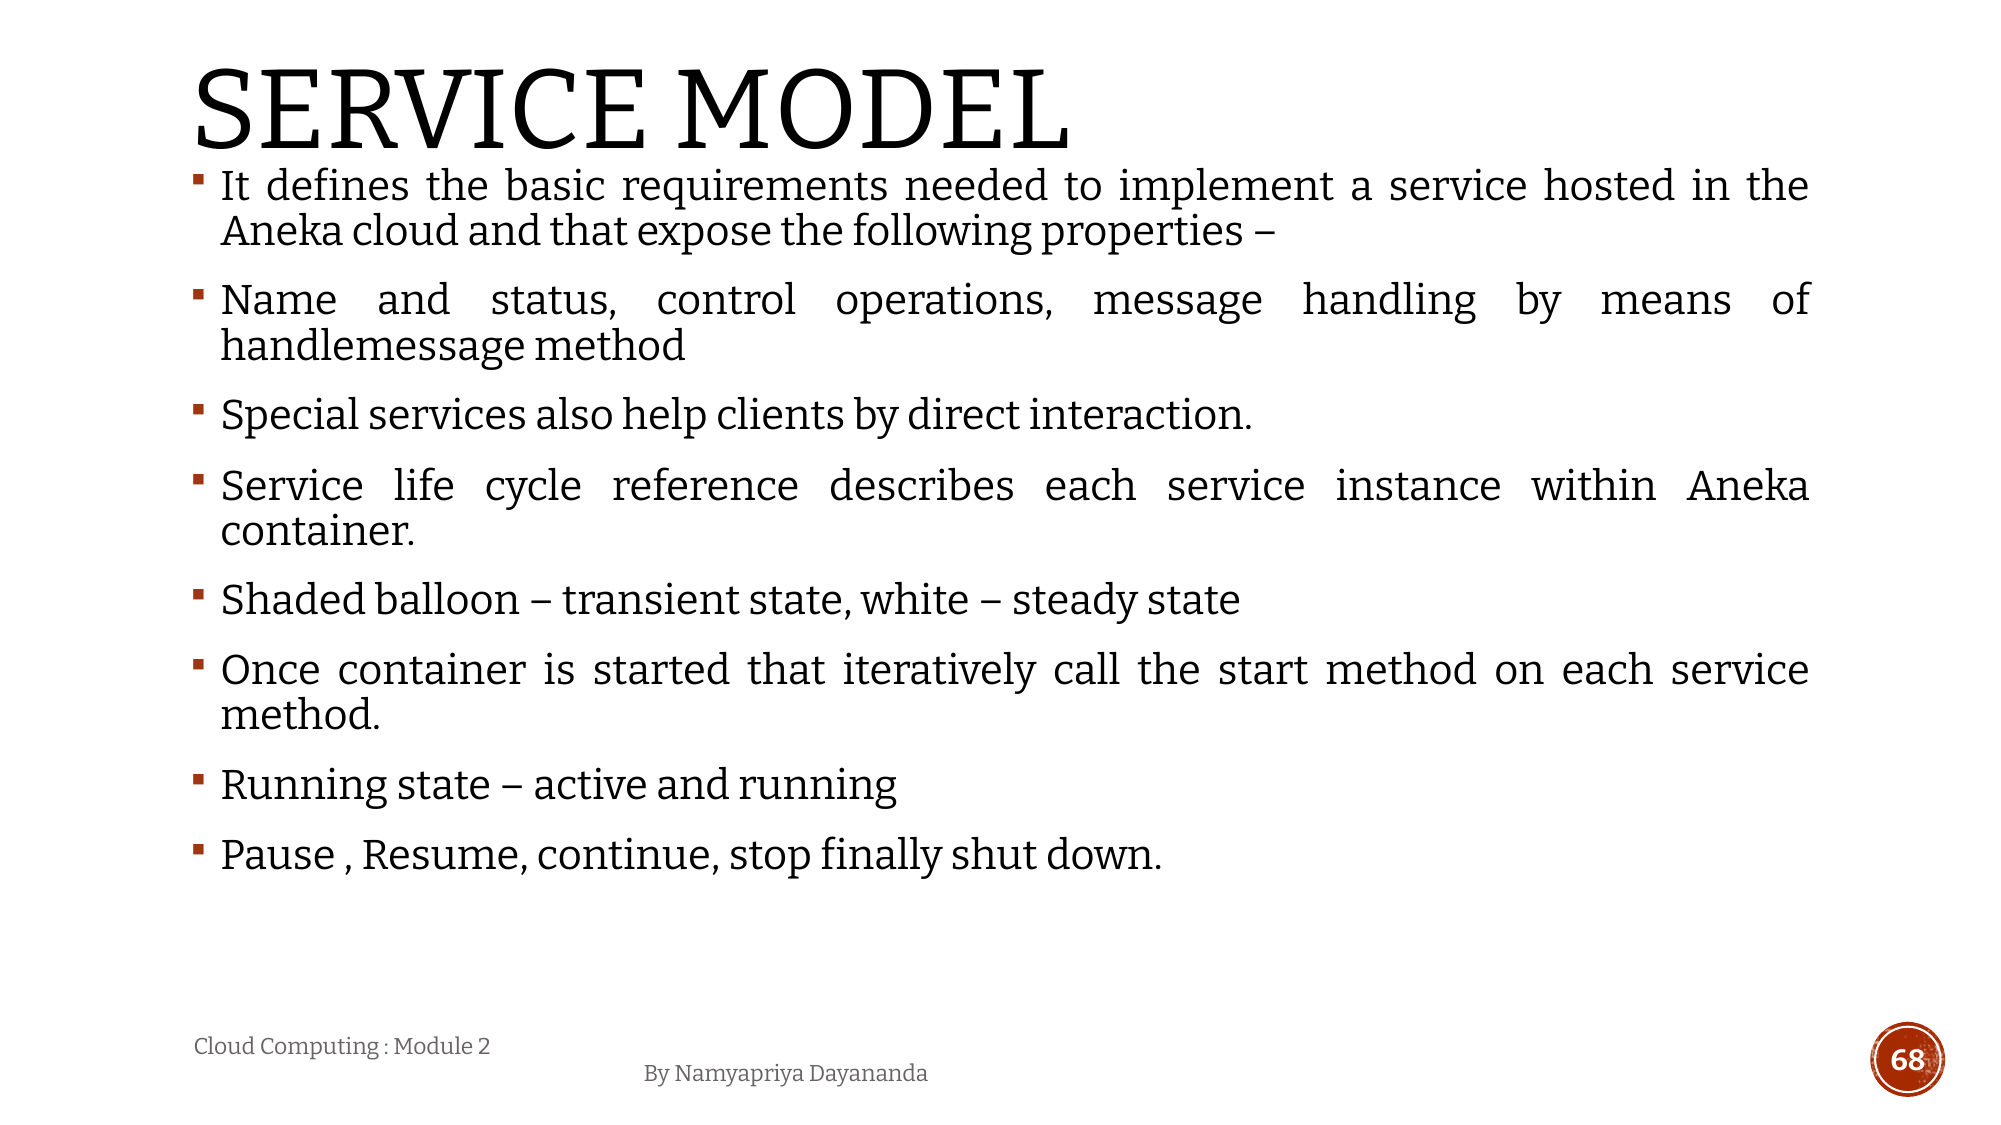

# SERVICE MODEL
It defines the basic requirements needed to implement a service hosted in the Aneka cloud and that expose the following properties –
Name and status, control operations, message handling by means of handlemessage method
Special services also help clients by direct interaction.
Service life cycle reference describes each service instance within Aneka container.
Shaded balloon – transient state, white – steady state
Once container is started that iteratively call the start method on each service method.
Running state – active and running
Pause , Resume, continue, stop finally shut down.
Cloud Computing : Module 2                                                   										By Namyapriya Dayananda
68